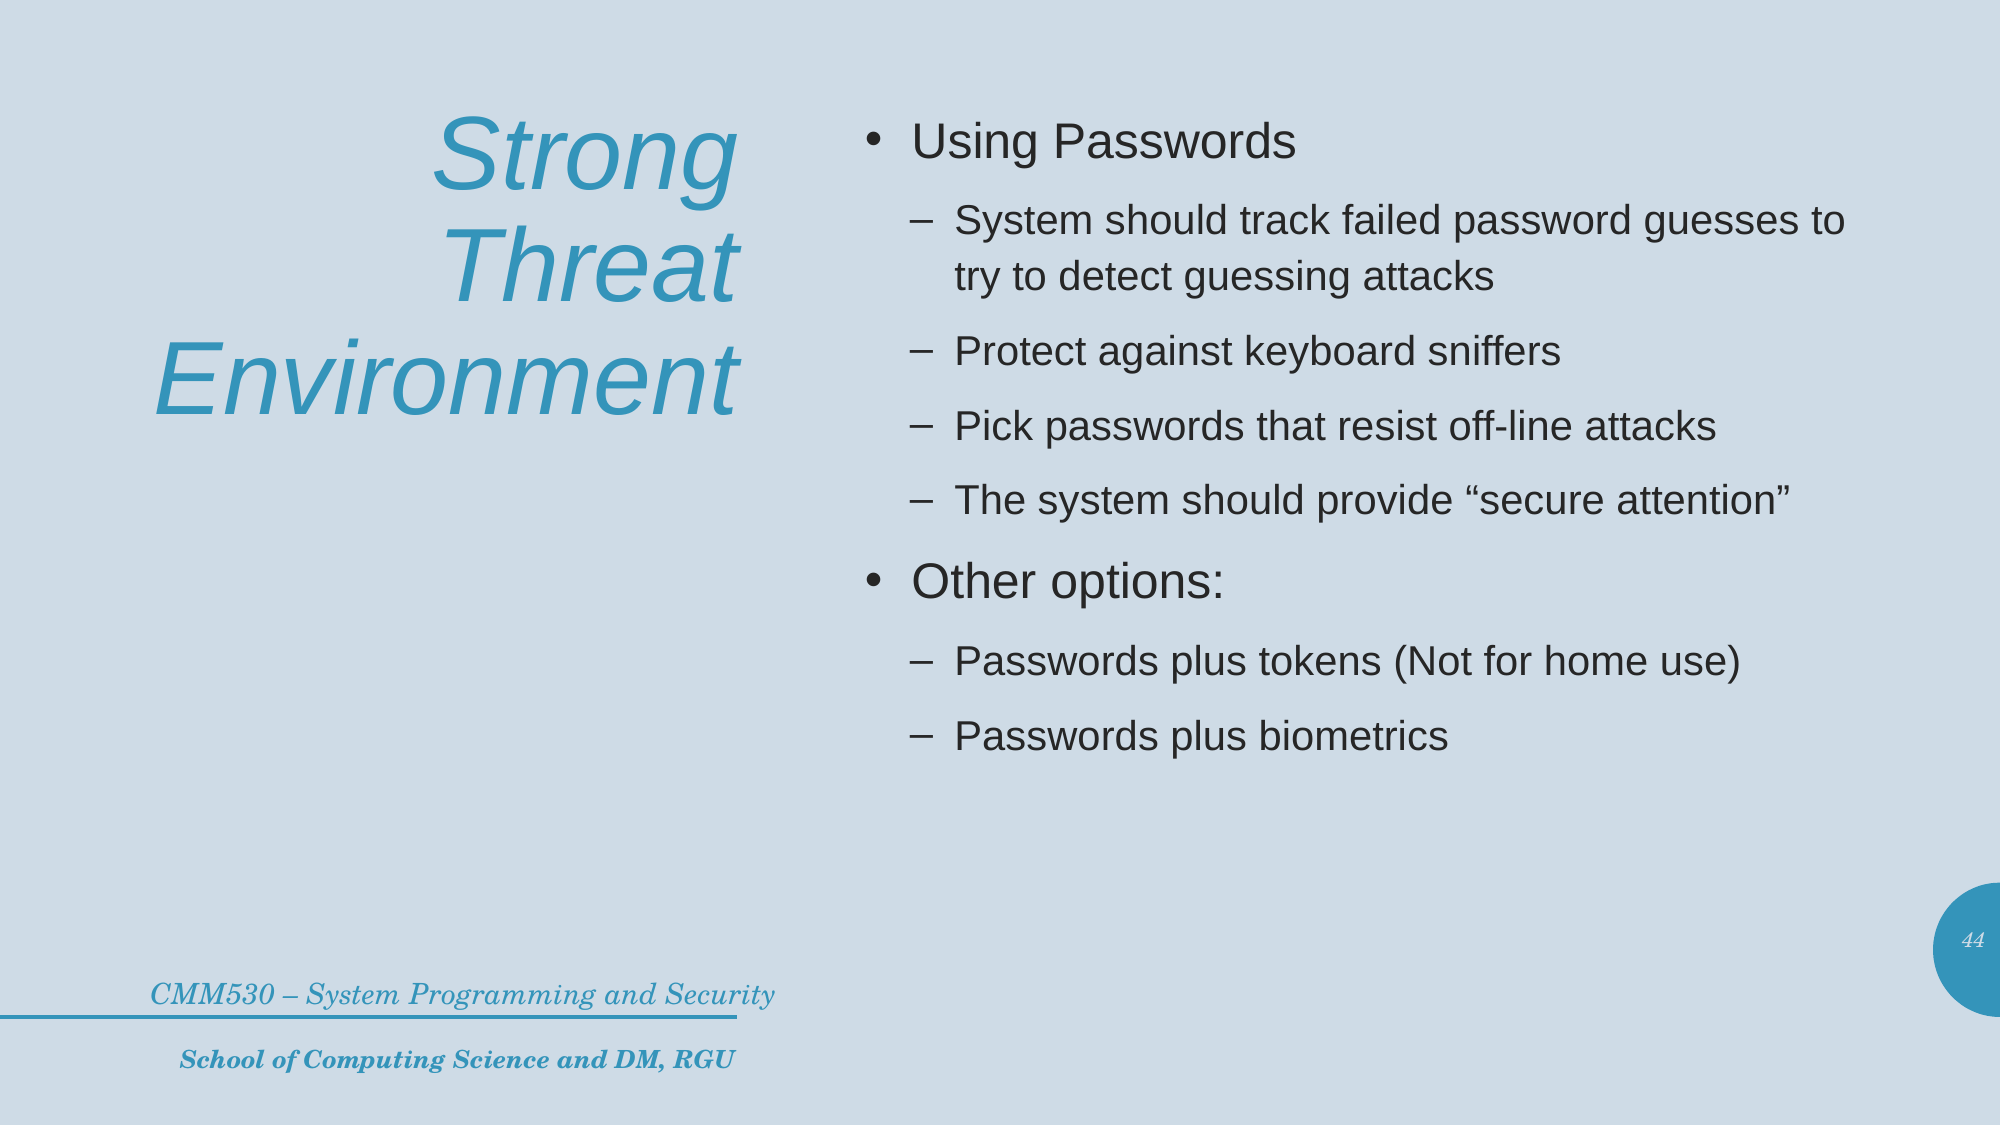

# Strong Threat Environment
Using Passwords
System should track failed password guesses to try to detect guessing attacks
Protect against keyboard sniffers
Pick passwords that resist off-line attacks
The system should provide “secure attention”
Other options:
Passwords plus tokens (Not for home use)
Passwords plus biometrics
44